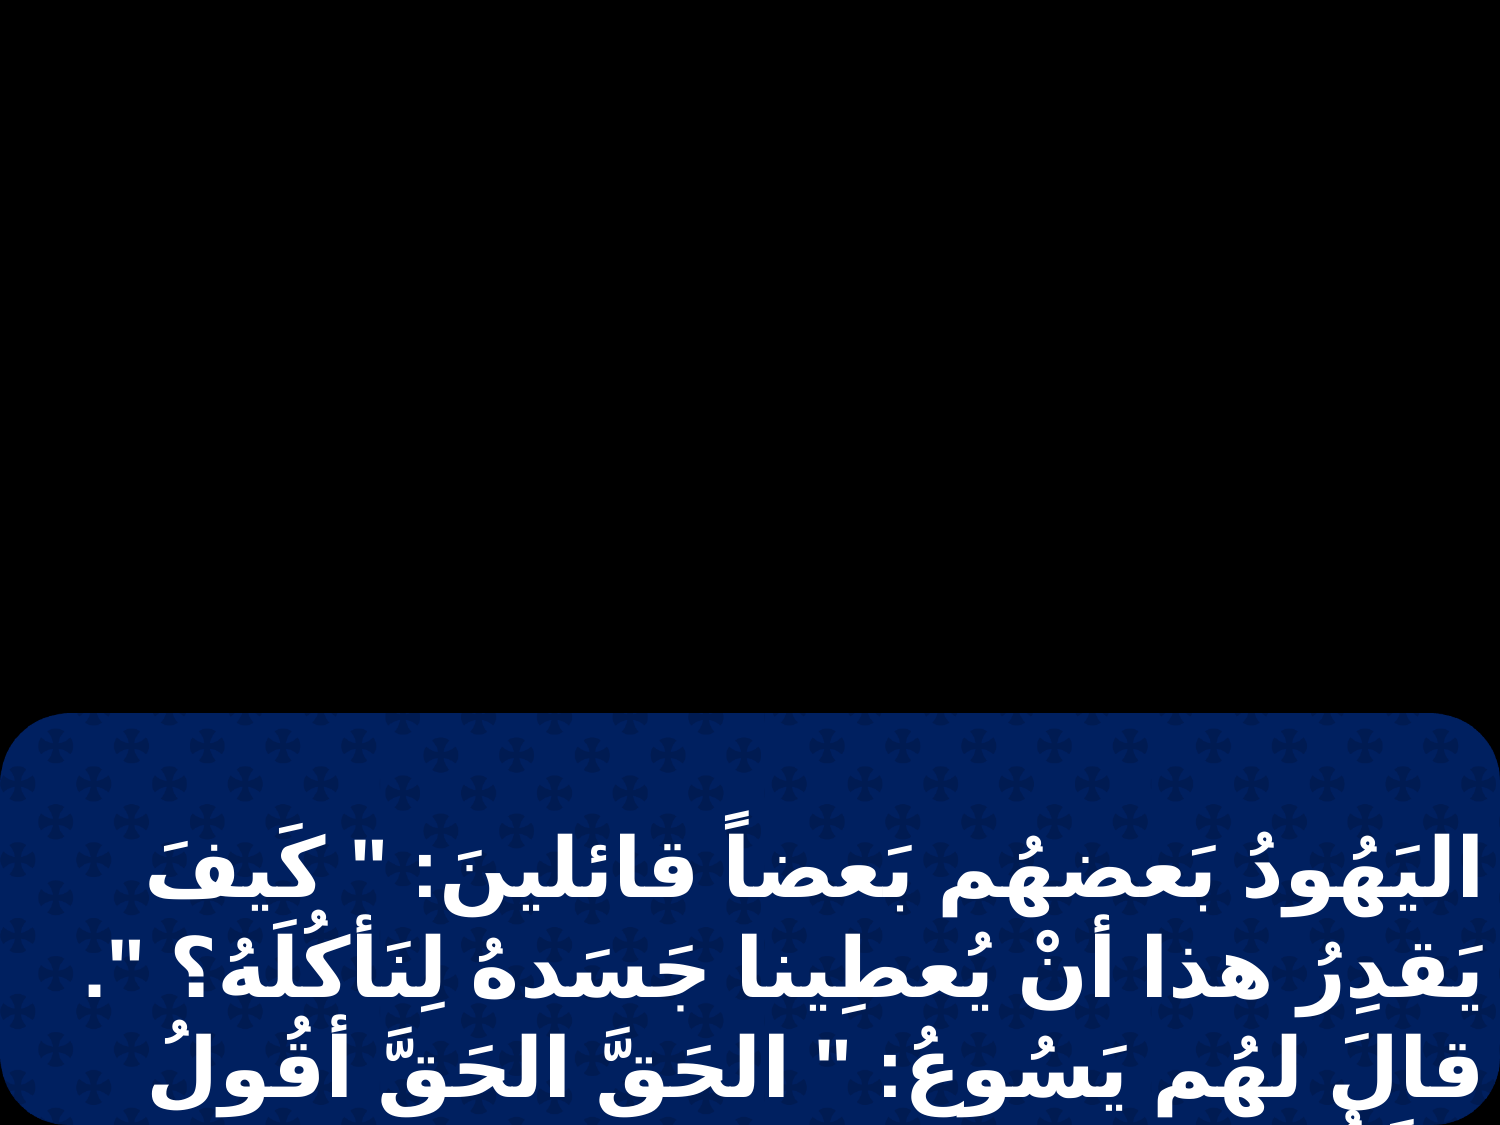

اليَهُودُ بَعضهُم بَعضاً قائلينَ: " كَيفَ يَقدِرُ هذا أنْ يُعطِينا جَسَدهُ لِنَأكُلَهُ؟ ". قالَ لهُم يَسُوعُ: " الحَقَّ الحَقَّ أقُولُ لَكُم: